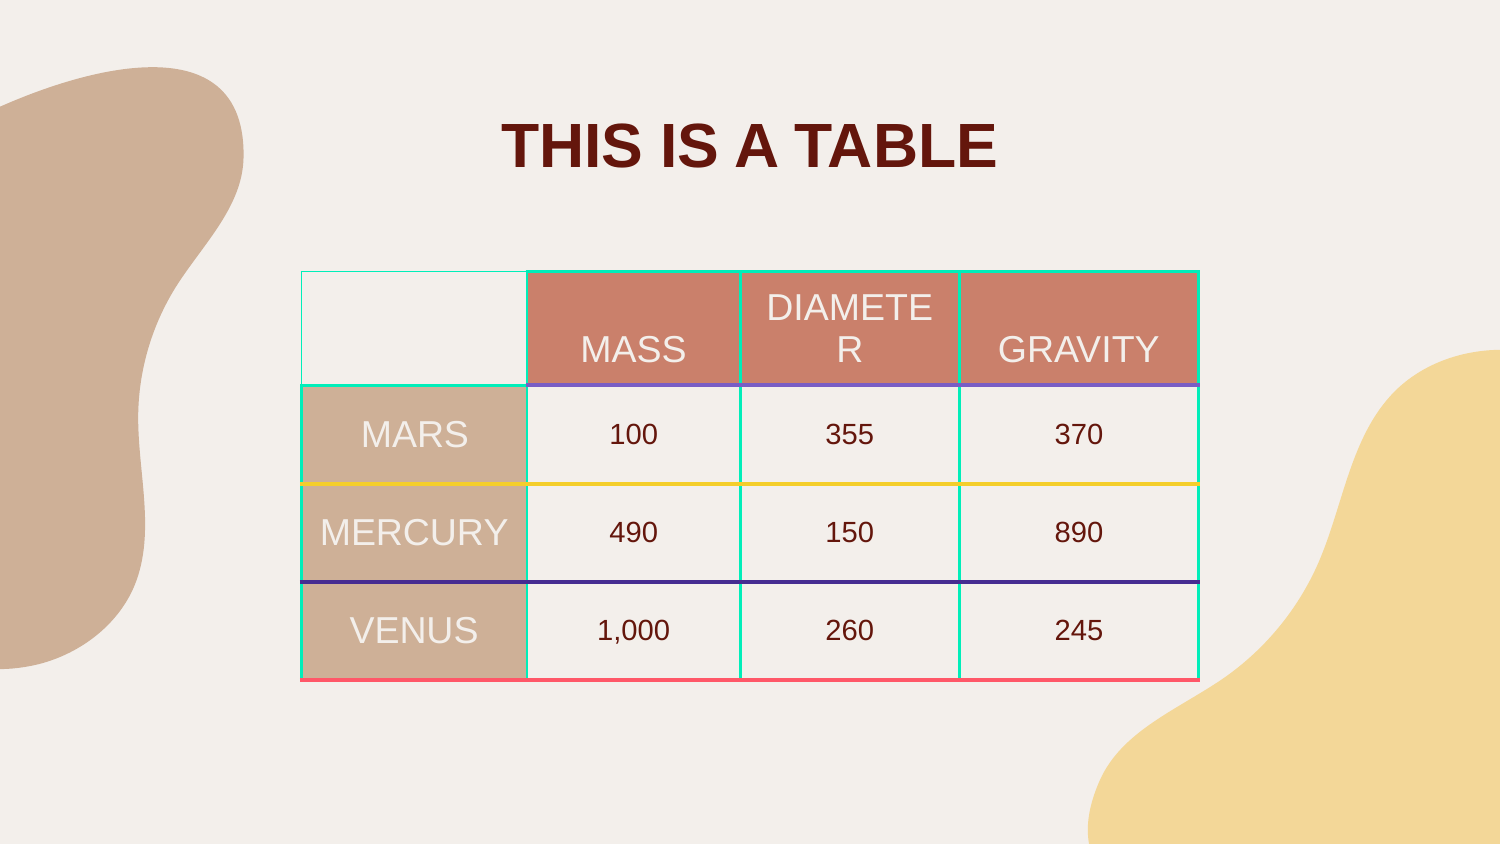

# THIS IS A TABLE
|  | MASS | DIAMETER | GRAVITY |
| --- | --- | --- | --- |
| MARS | 100 | 355 | 370 |
| MERCURY | 490 | 150 | 890 |
| VENUS | 1,000 | 260 | 245 |